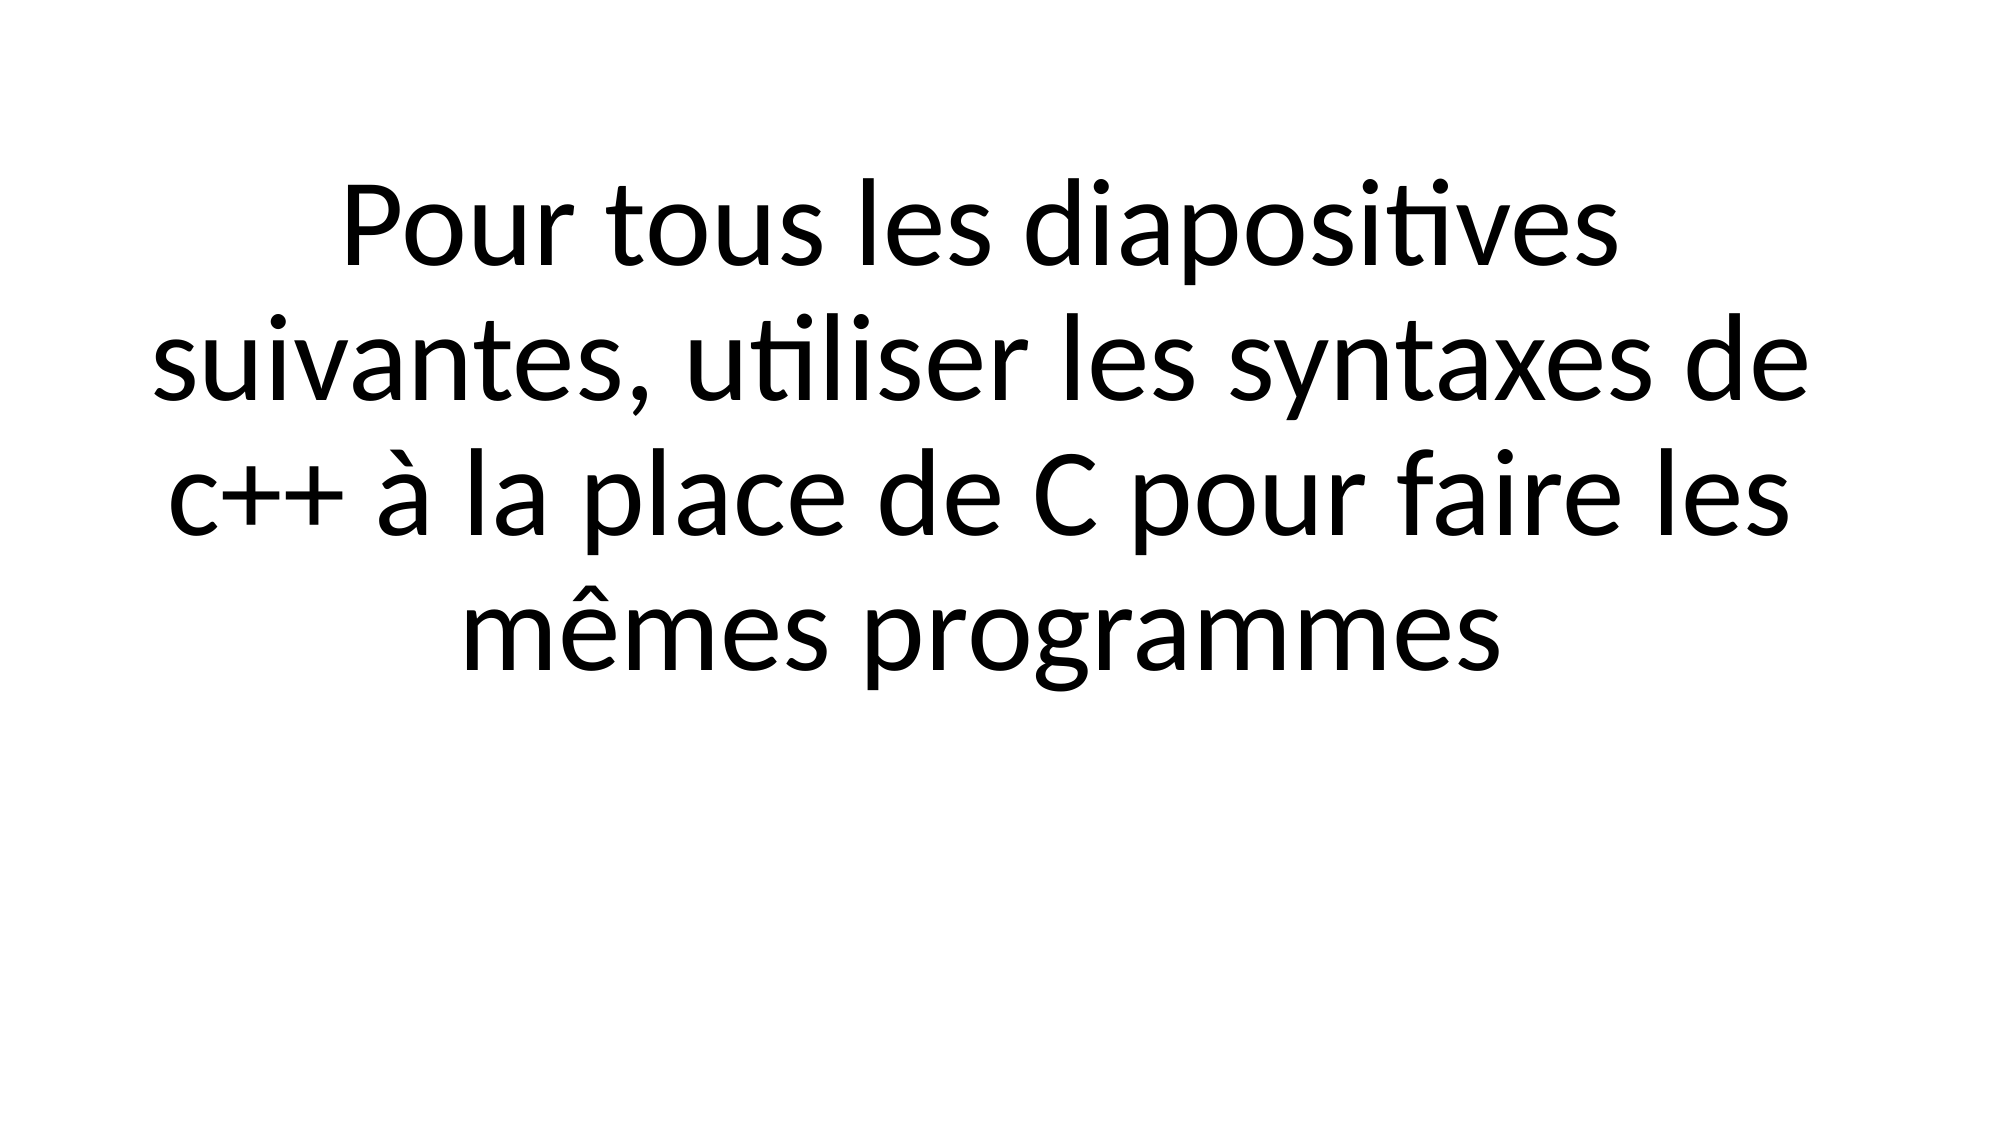

Pour tous les diapositives suivantes, utiliser les syntaxes de c++ à la place de C pour faire les mêmes programmes